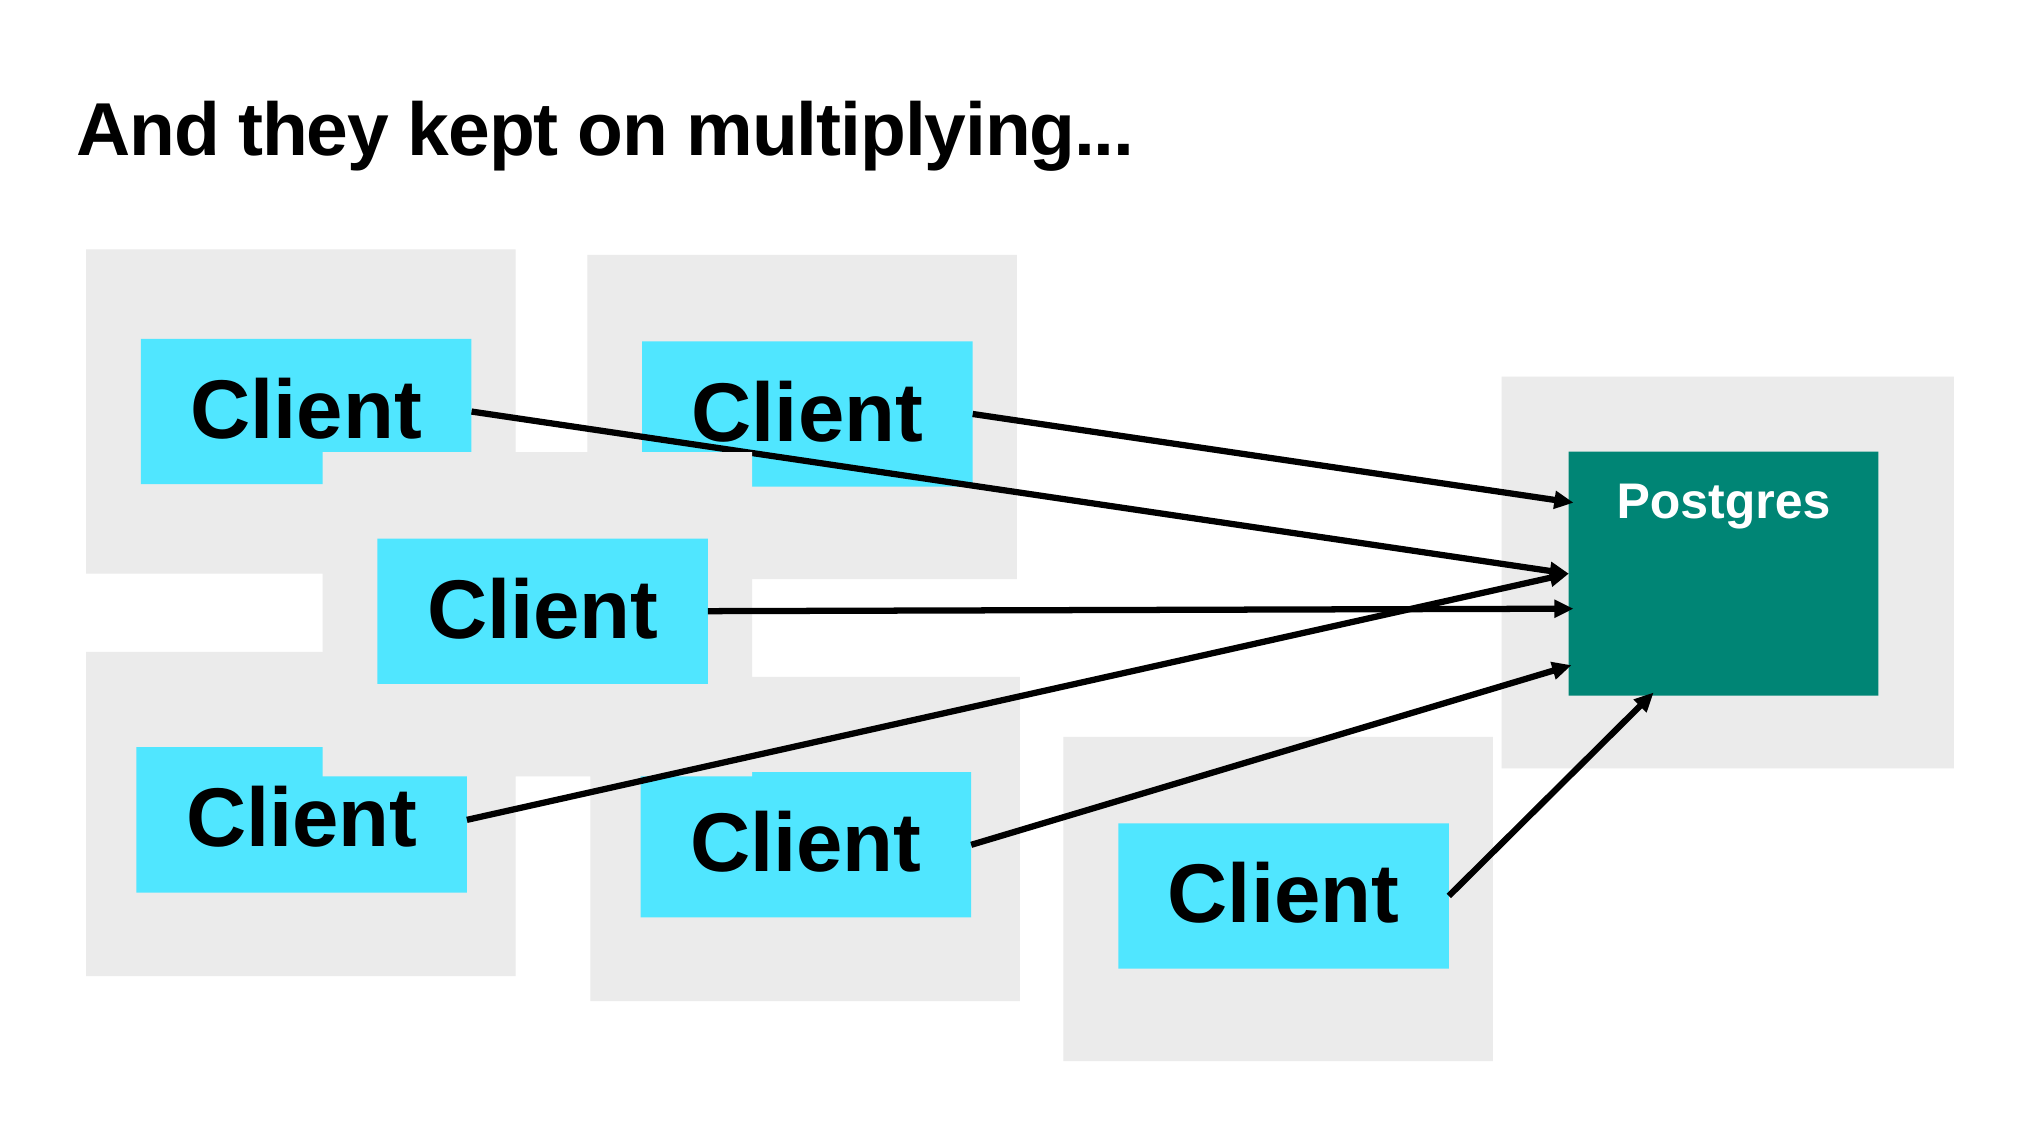

# And they kept on multiplying...

Client
Client

Postgres

Client

Client
Client
Client